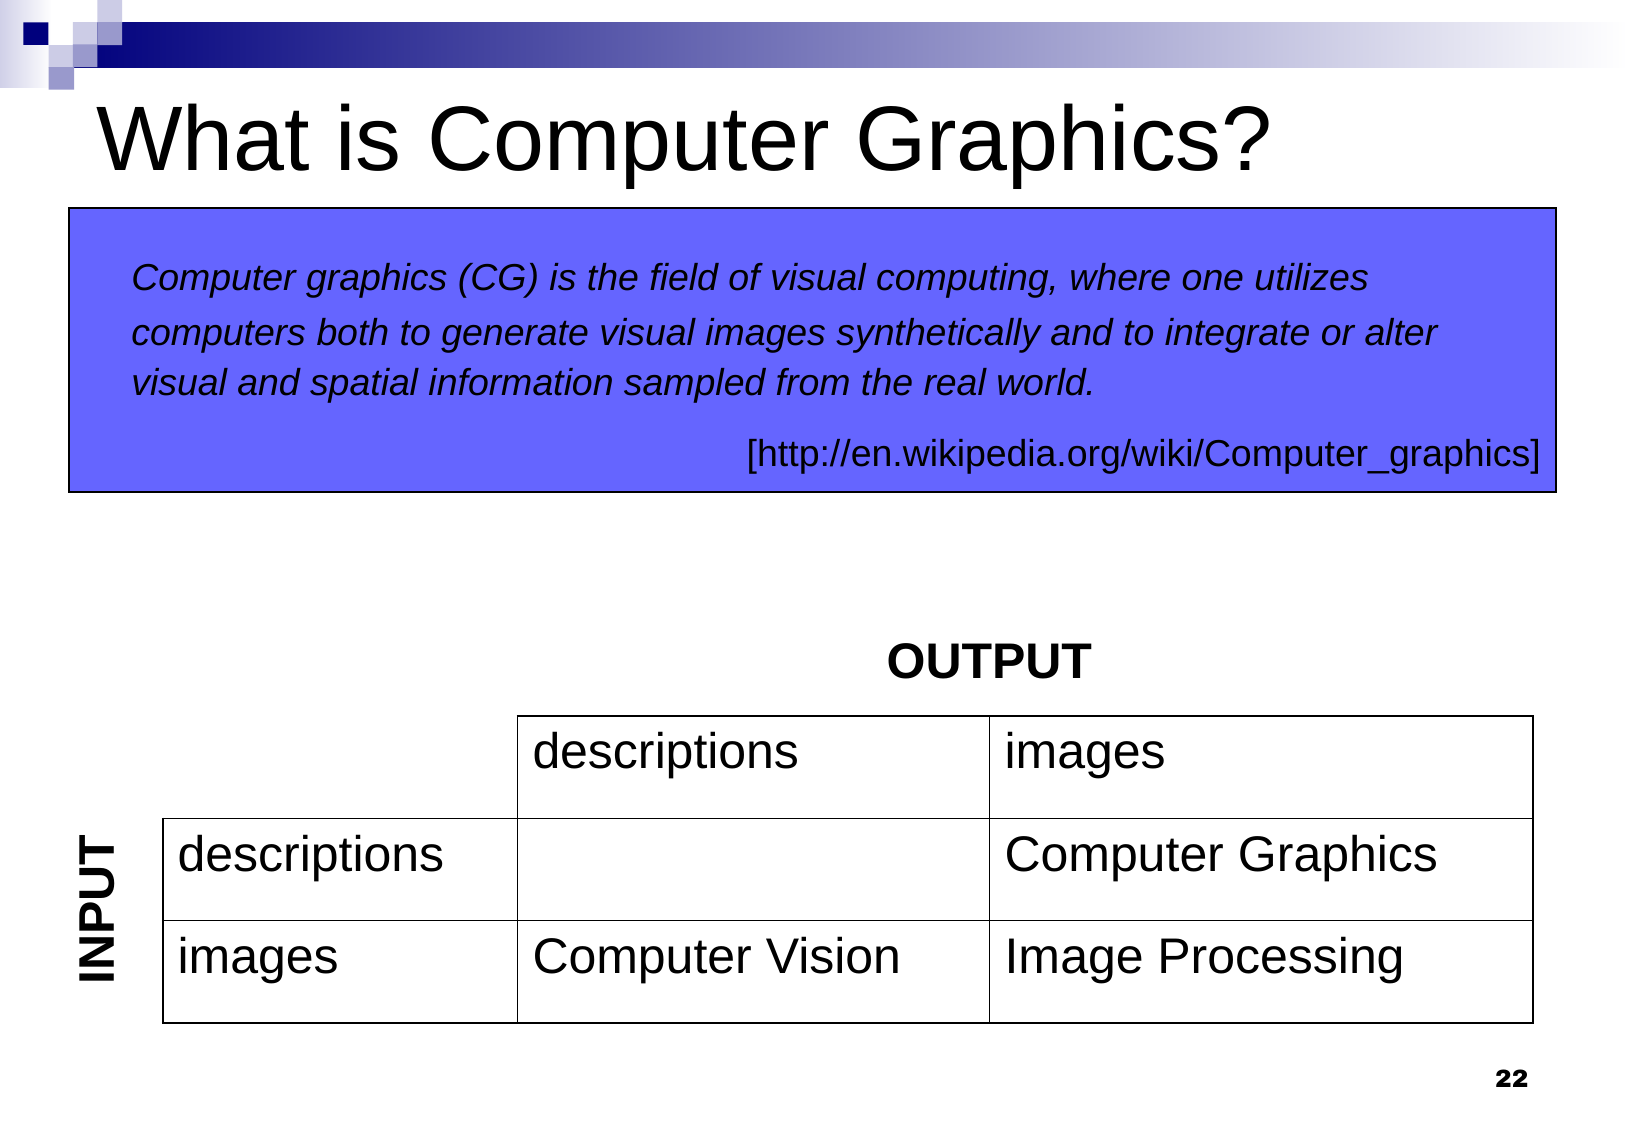

# What is Computer Graphics?
	Computer graphics (CG) is the field of visual computing, where one utilizes computers both to generate visual images synthetically and to integrate or alter visual and spatial information sampled from the real world.
	[http://en.wikipedia.org/wiki/Computer_graphics]
OUTPUT
|  | descriptions | images |
| --- | --- | --- |
| descriptions |  | Computer Graphics |
| images | Computer Vision | Image Processing |
INPUT
22